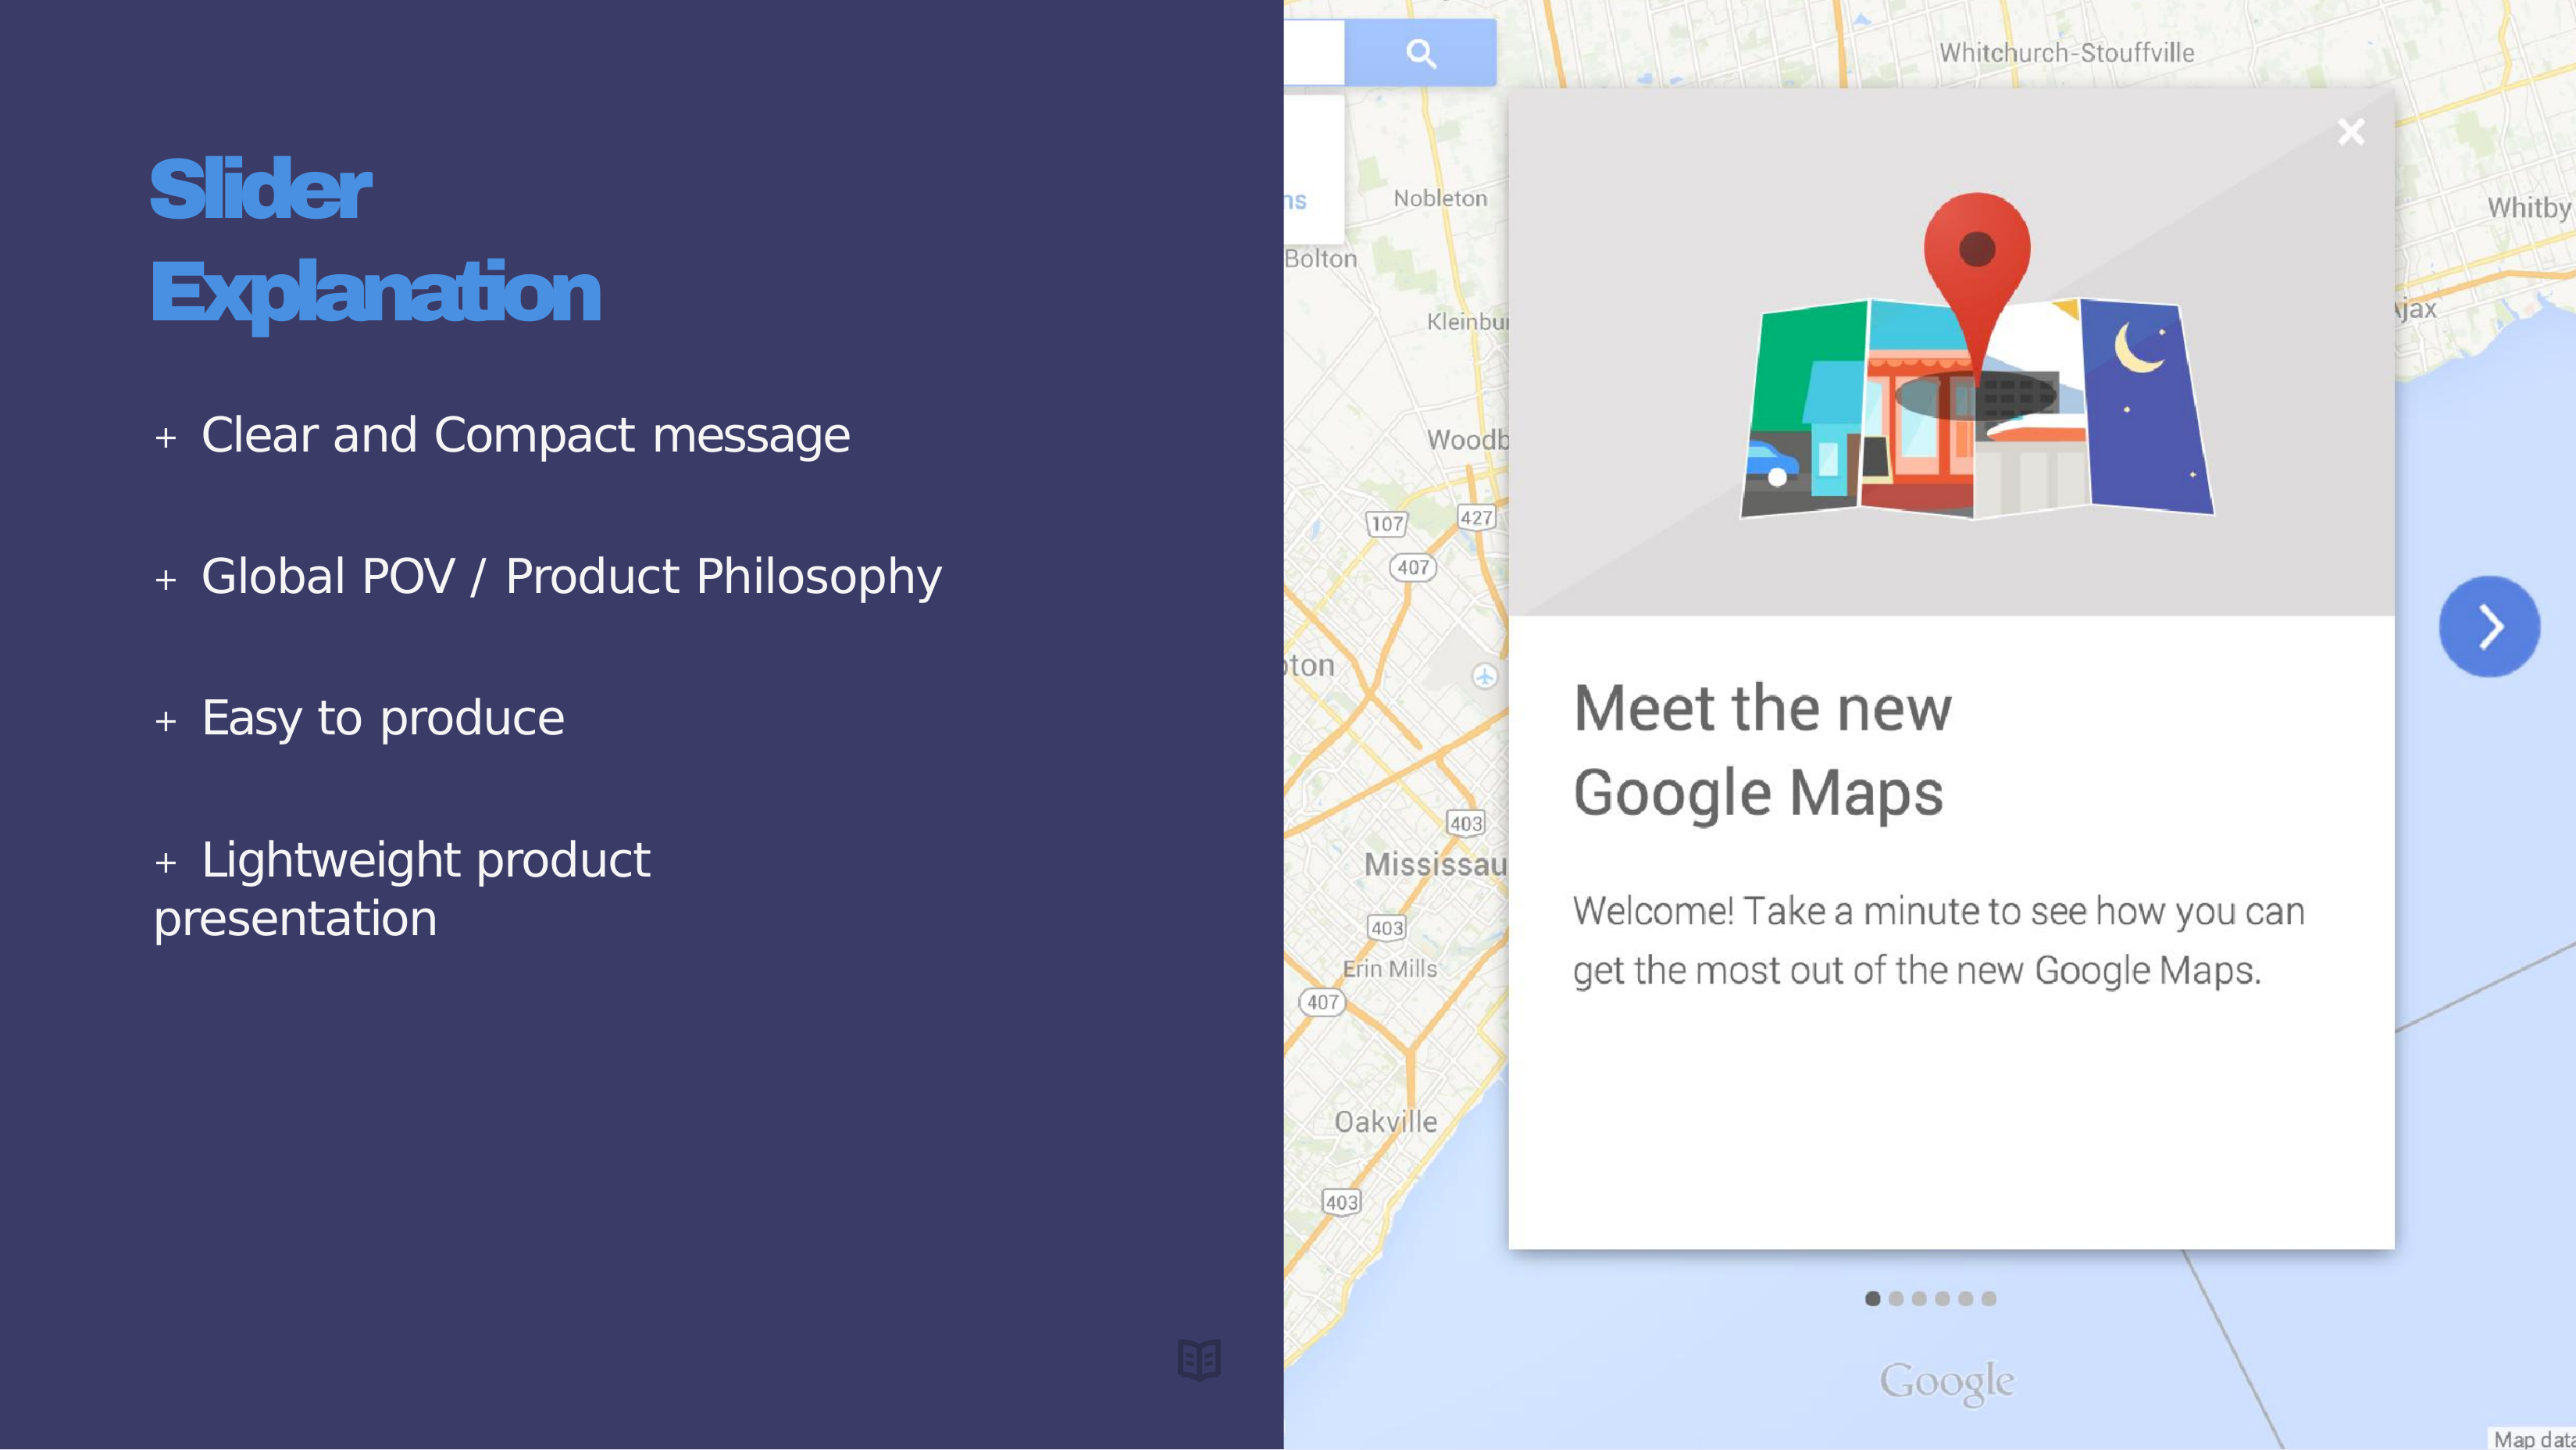

# Slider Explanation
+	Clear and Compact message

+	Global POV / Product Philosophy

+	Easy to produce

+	Lightweight product presentation